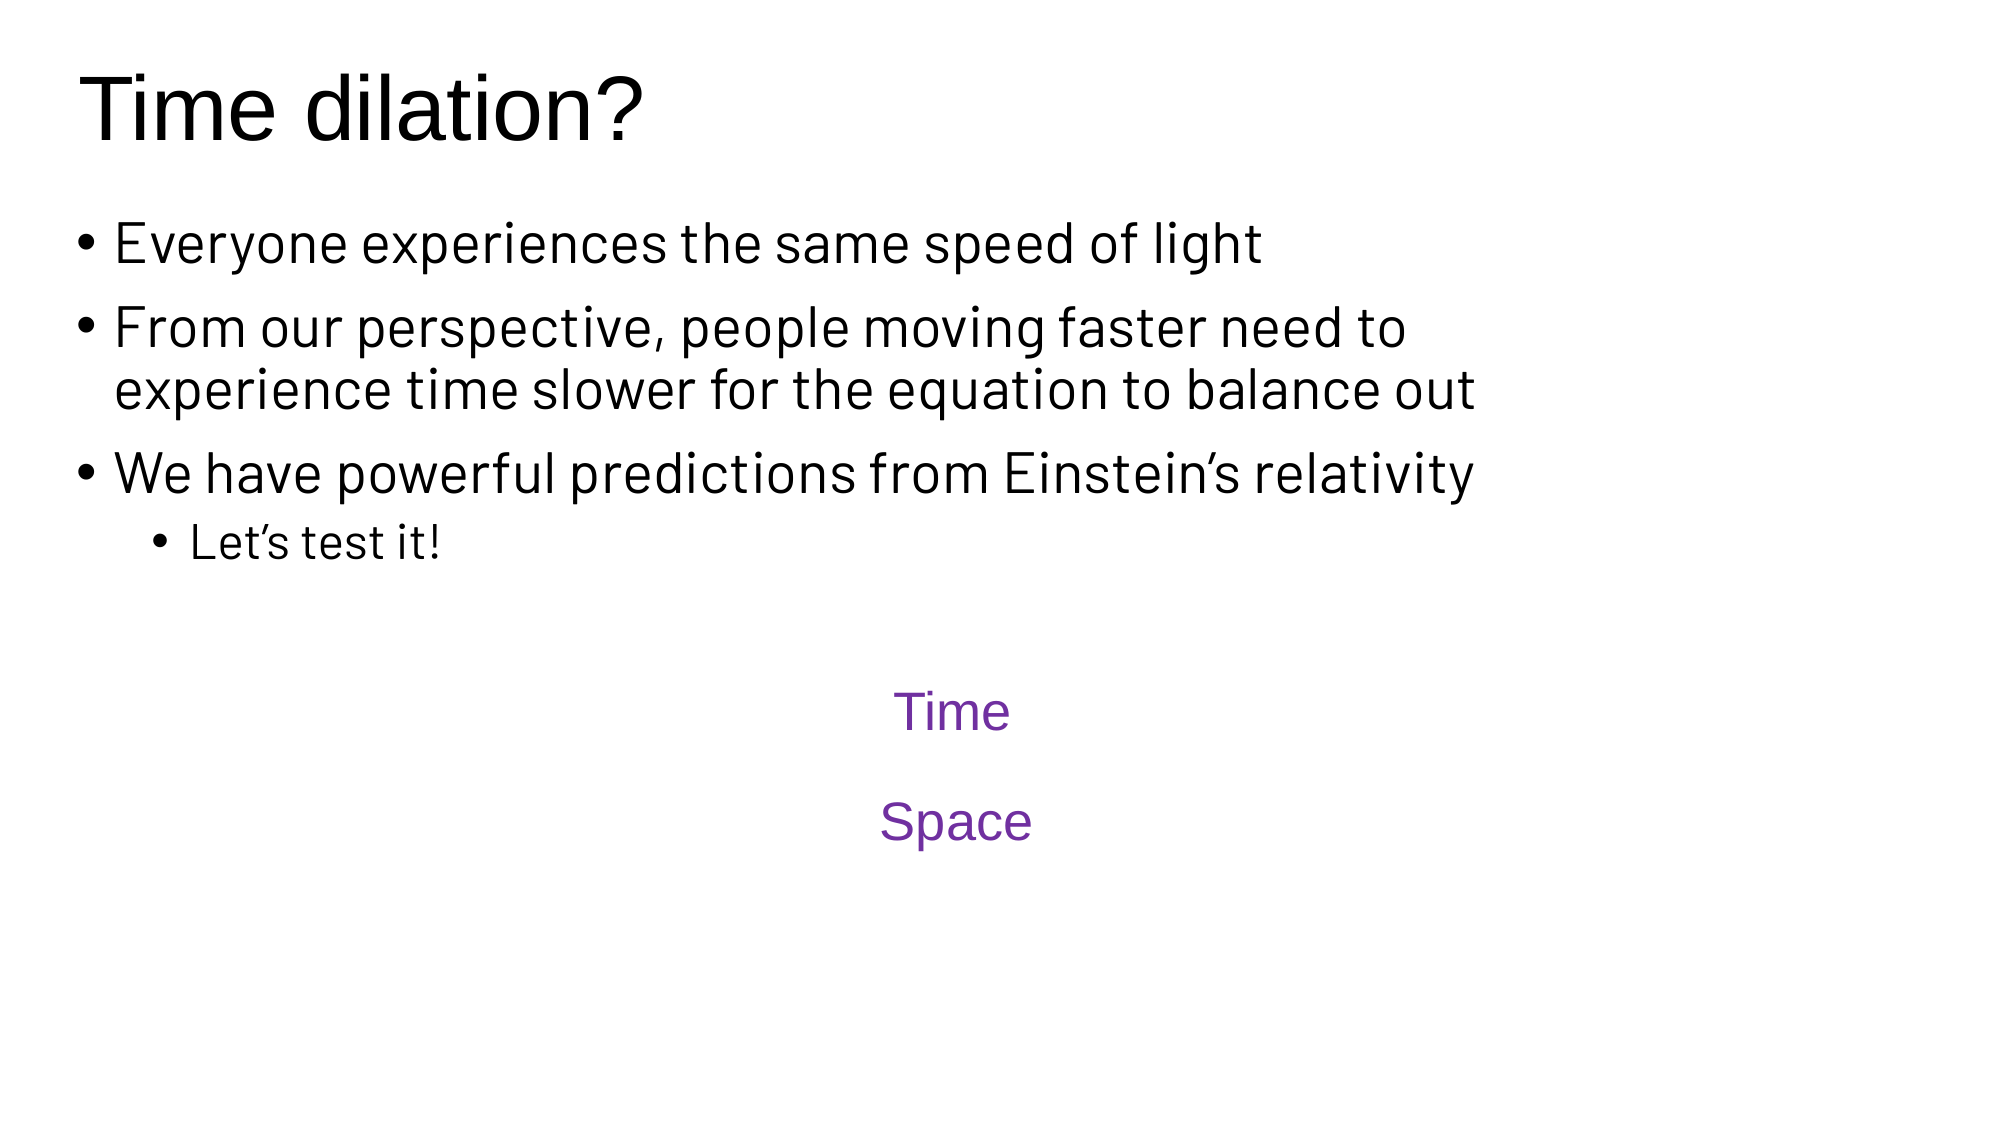

Time dilation?
Everyone experiences the same speed of light
From our perspective, people moving faster need to experience time slower for the equation to balance out
We have powerful predictions from Einstein’s relativity
Let’s test it!

Time
Space